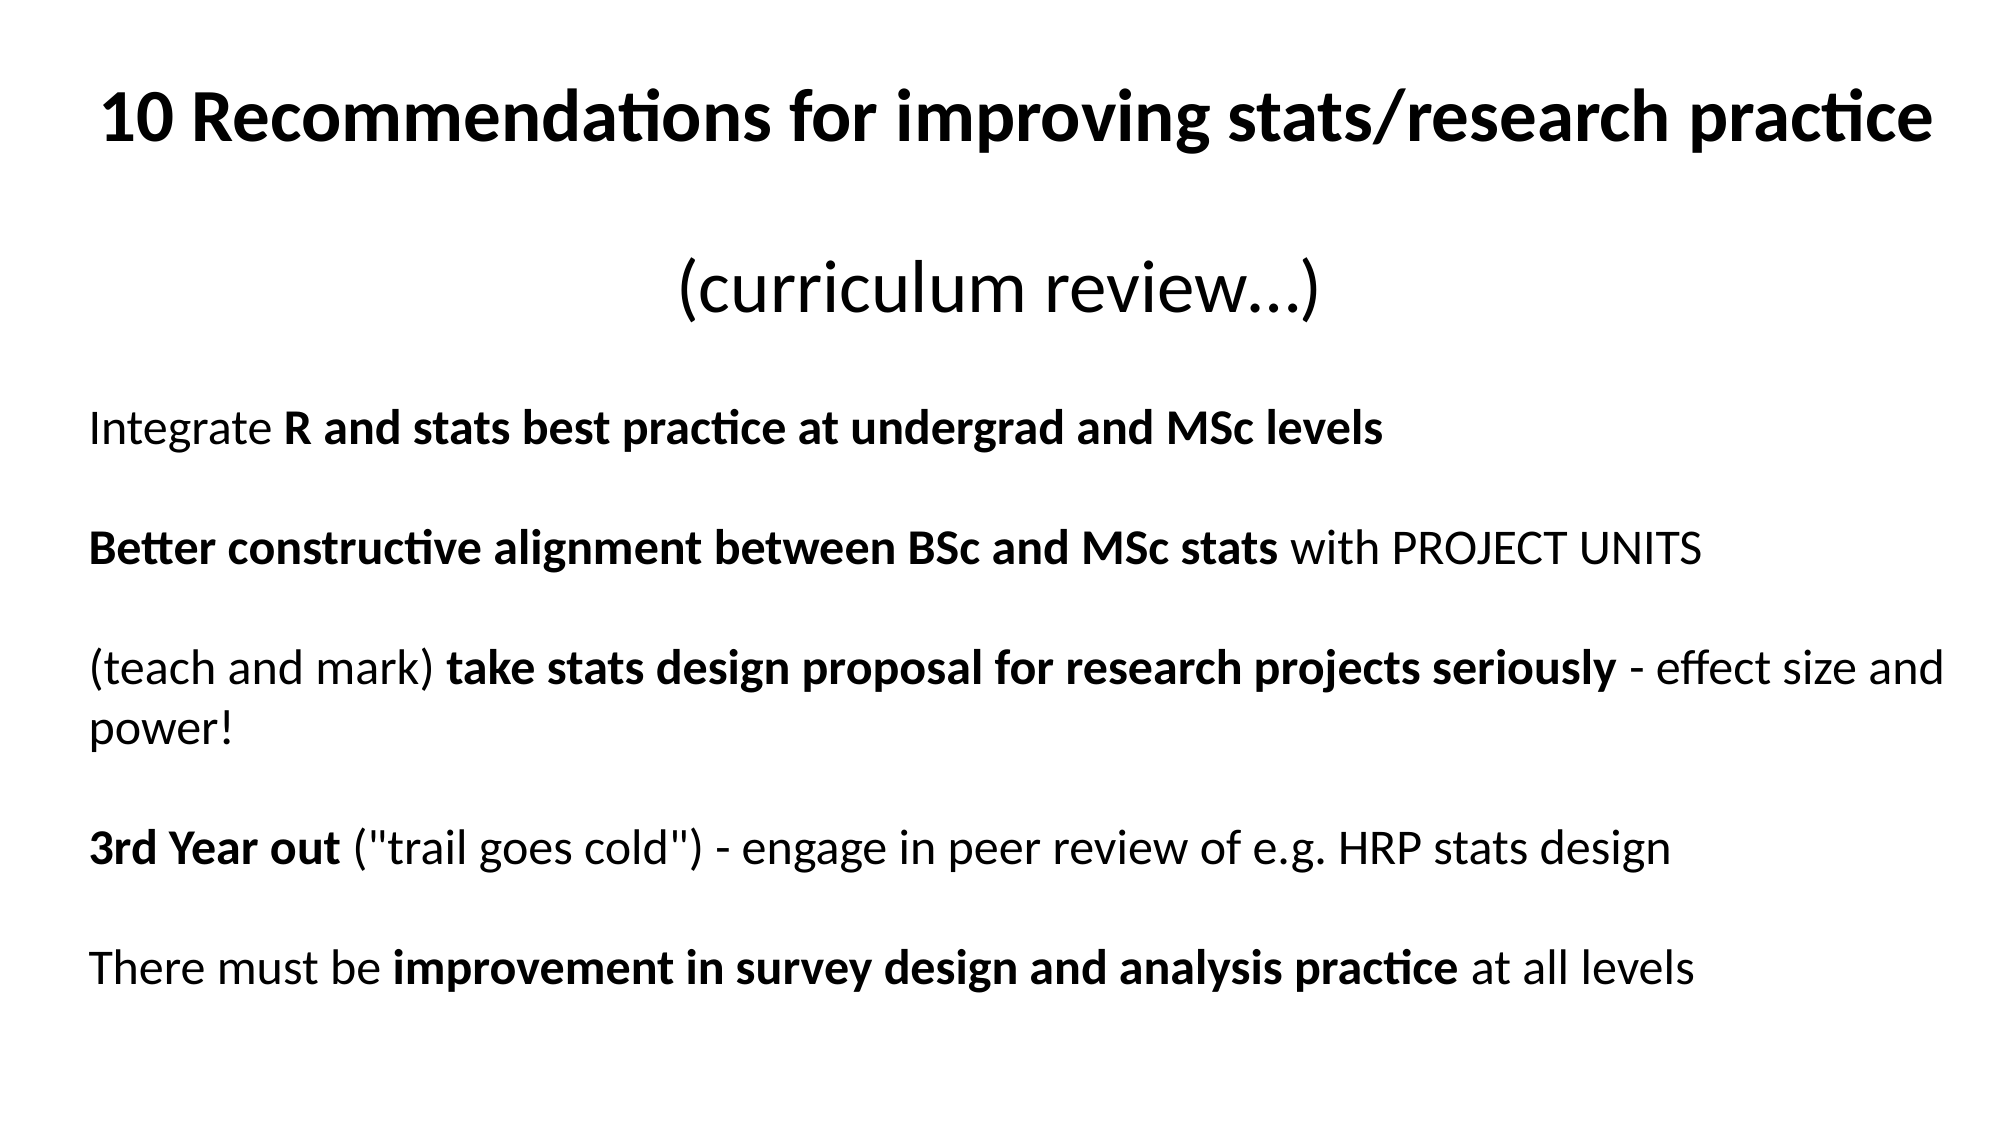

10 Recommendations for improving stats/research practice
(curriculum review…)

Integrate R and stats best practice at undergrad and MSc levels

Better constructive alignment between BSc and MSc stats with PROJECT UNITS

(teach and mark) take stats design proposal for research projects seriously - effect size and power!

3rd Year out ("trail goes cold") - engage in peer review of e.g. HRP stats design

There must be improvement in survey design and analysis practice at all levels